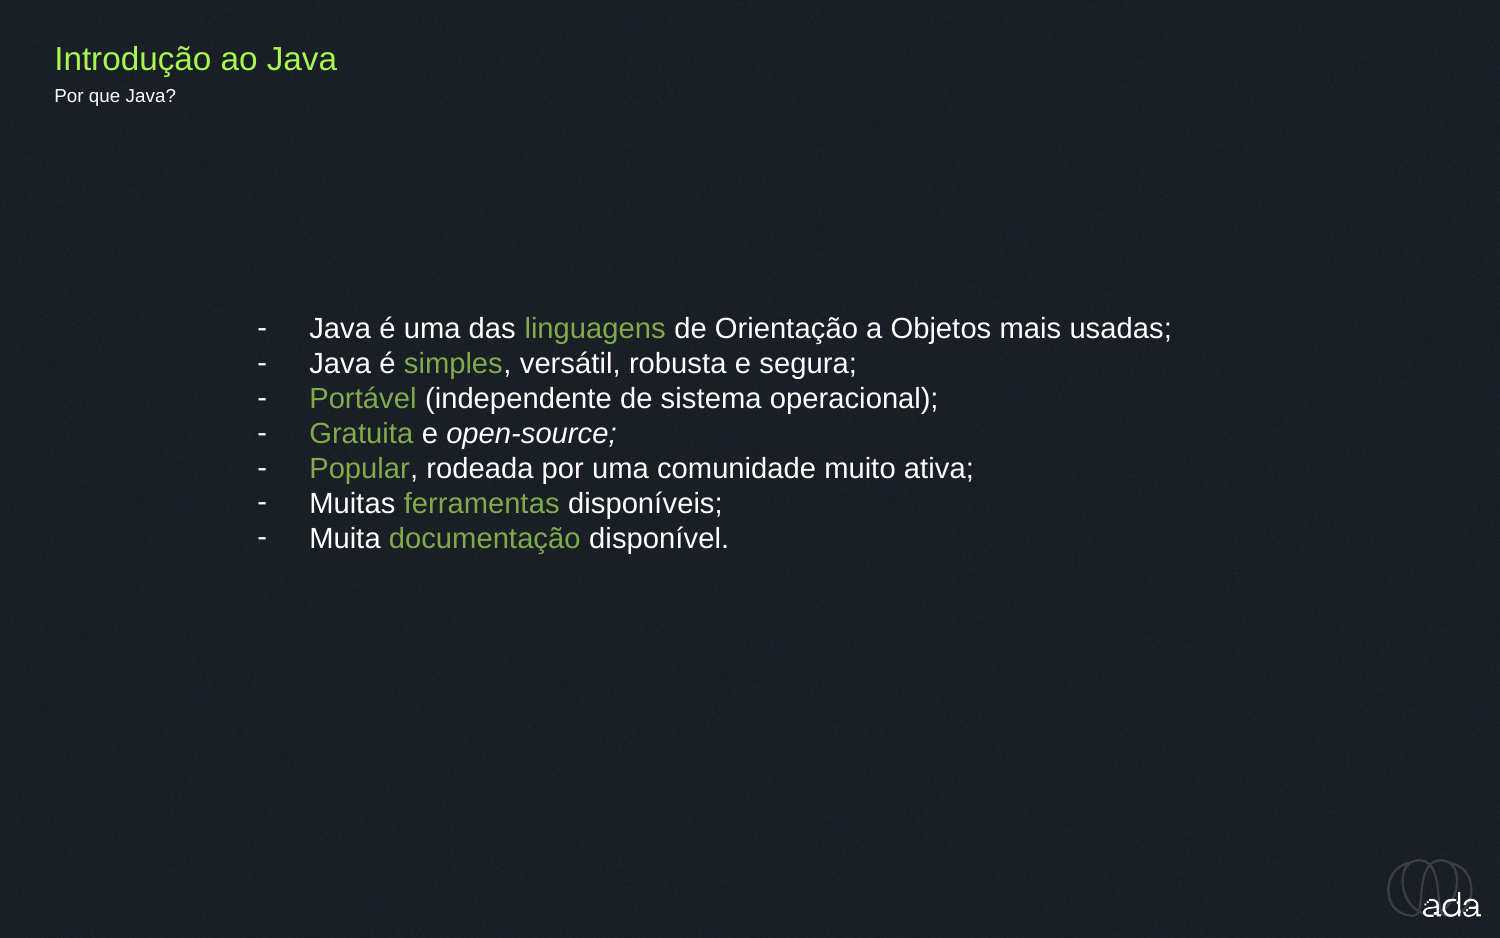

Introdução ao Java
Por que Java?
Java é uma das linguagens de Orientação a Objetos mais usadas;
Java é simples, versátil, robusta e segura;
Portável (independente de sistema operacional);
Gratuita e open-source;
Popular, rodeada por uma comunidade muito ativa;
Muitas ferramentas disponíveis;
Muita documentação disponível.